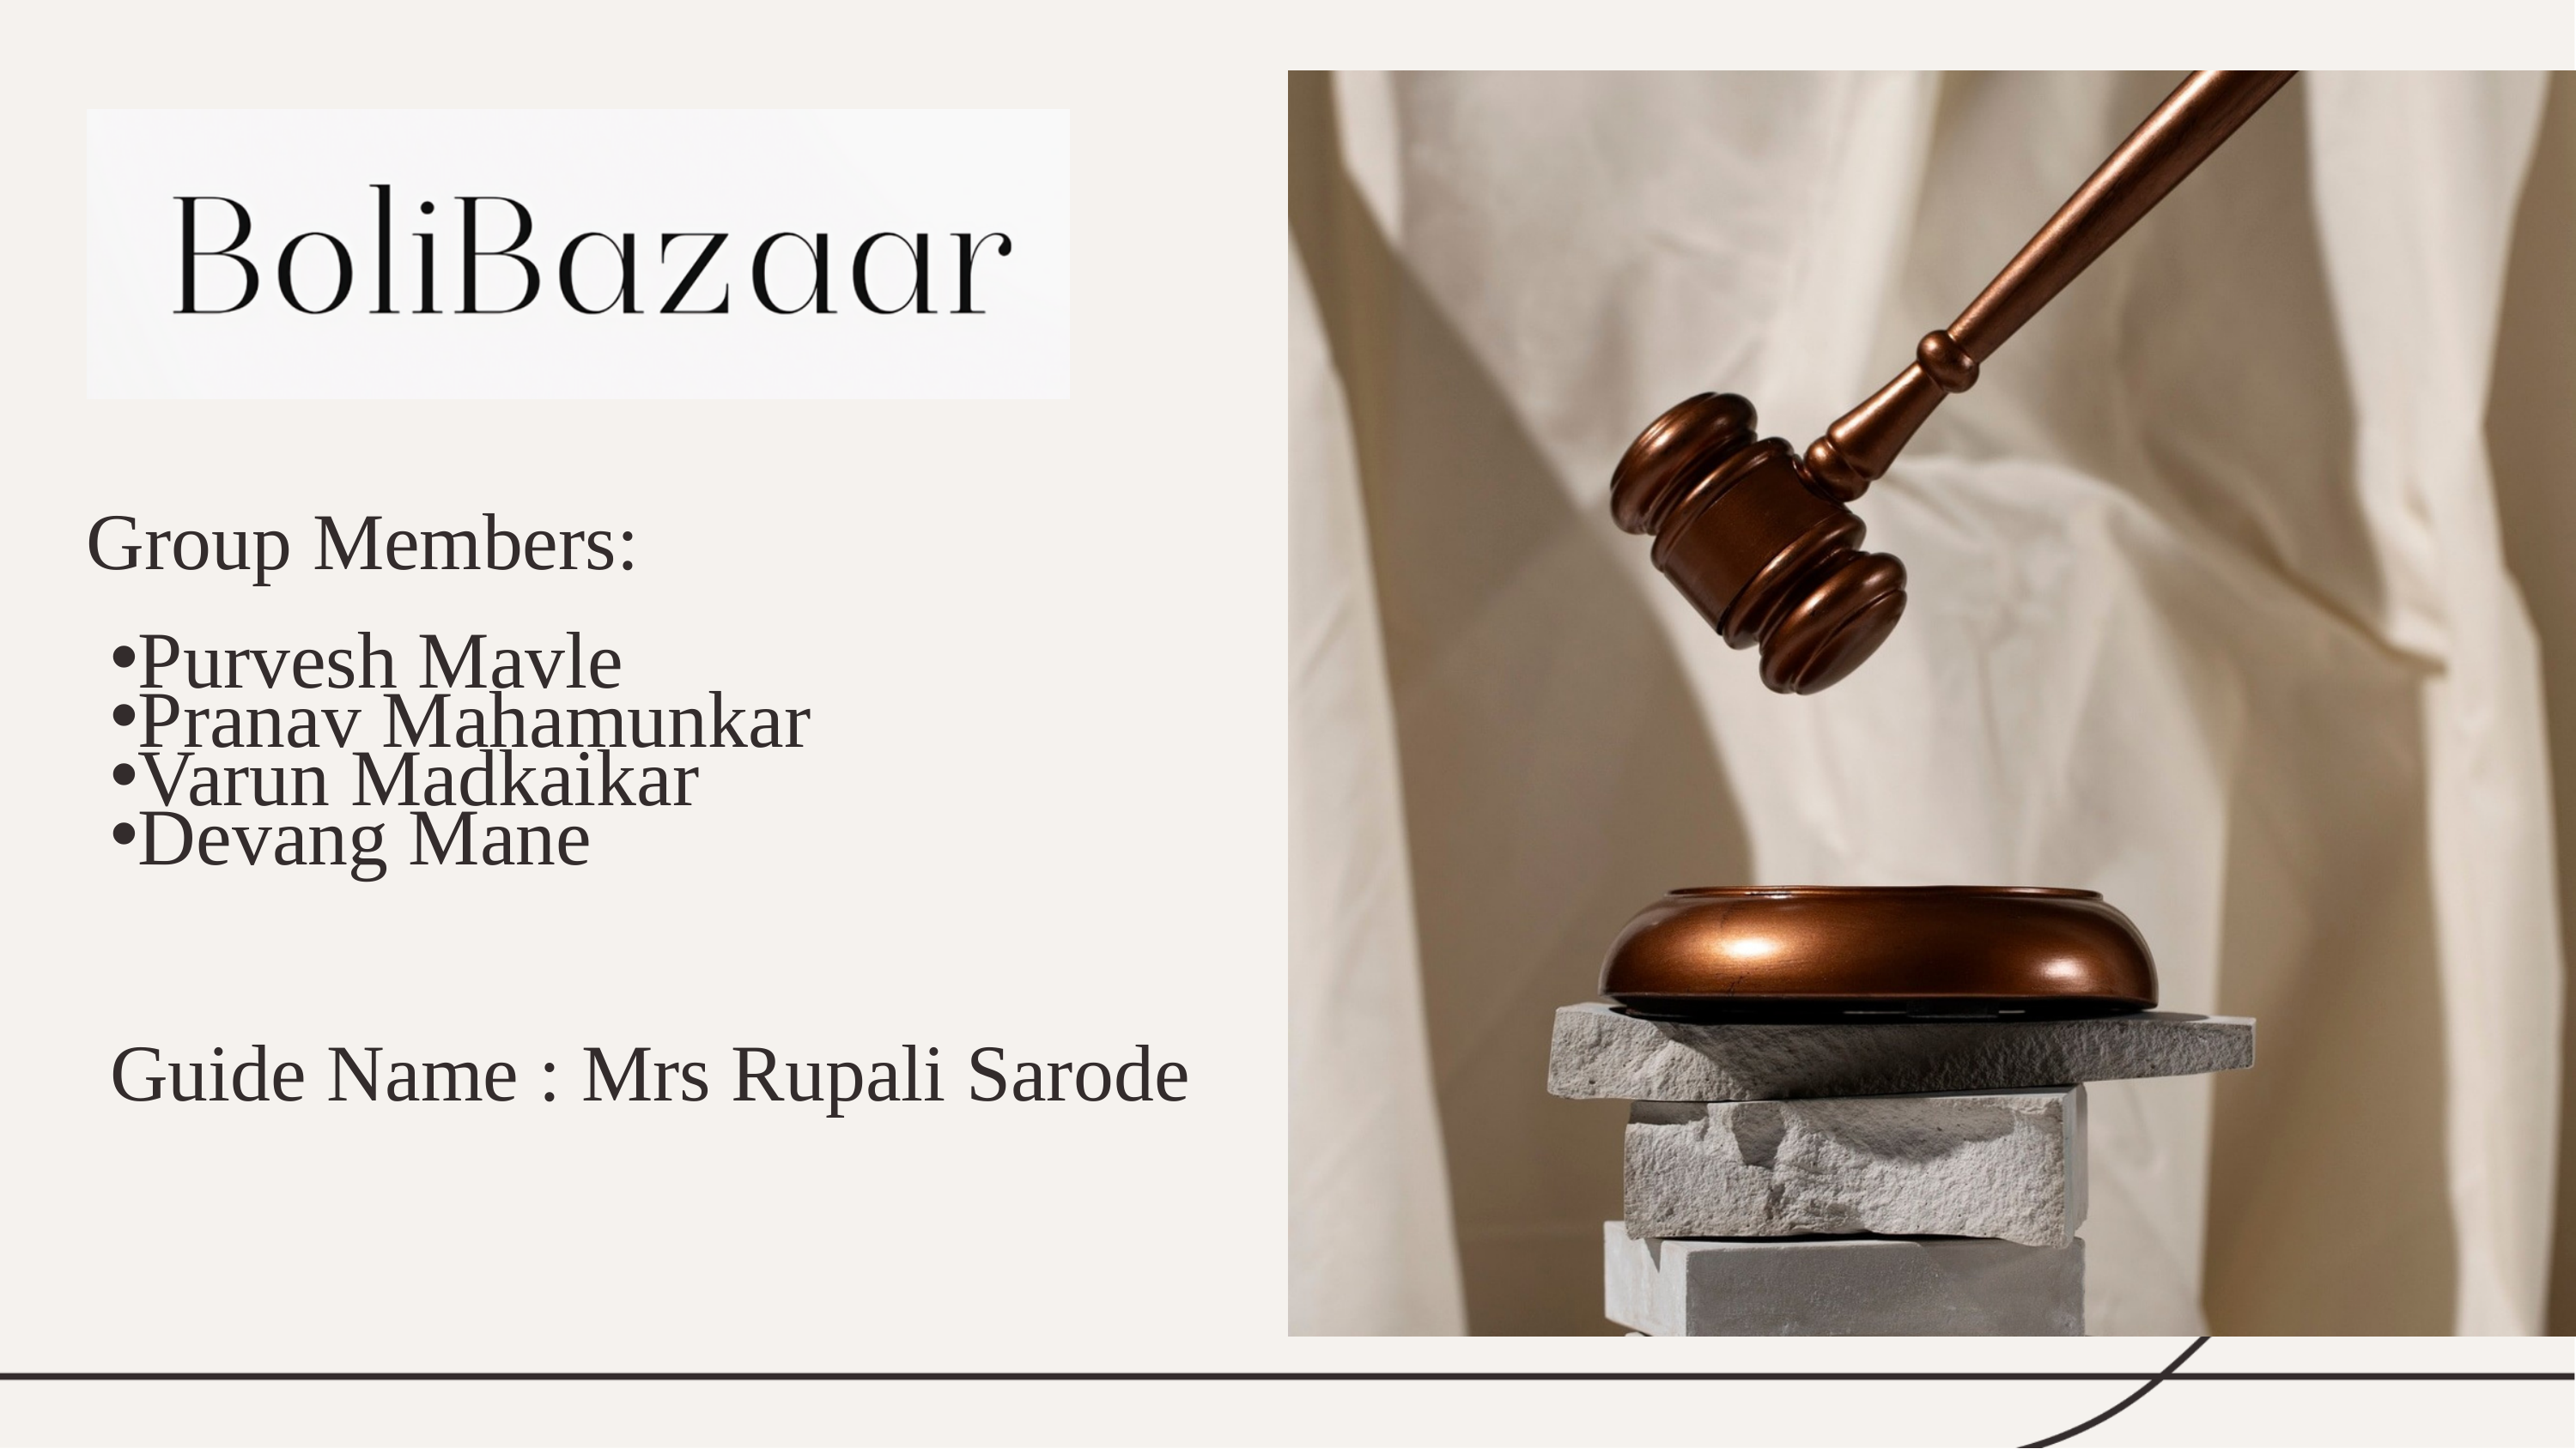

Group Members:

Purvesh Mavle
Pranav Mahamunkar
Varun Madkaikar
Devang Mane

Guide Name : Mrs Rupali Sarode